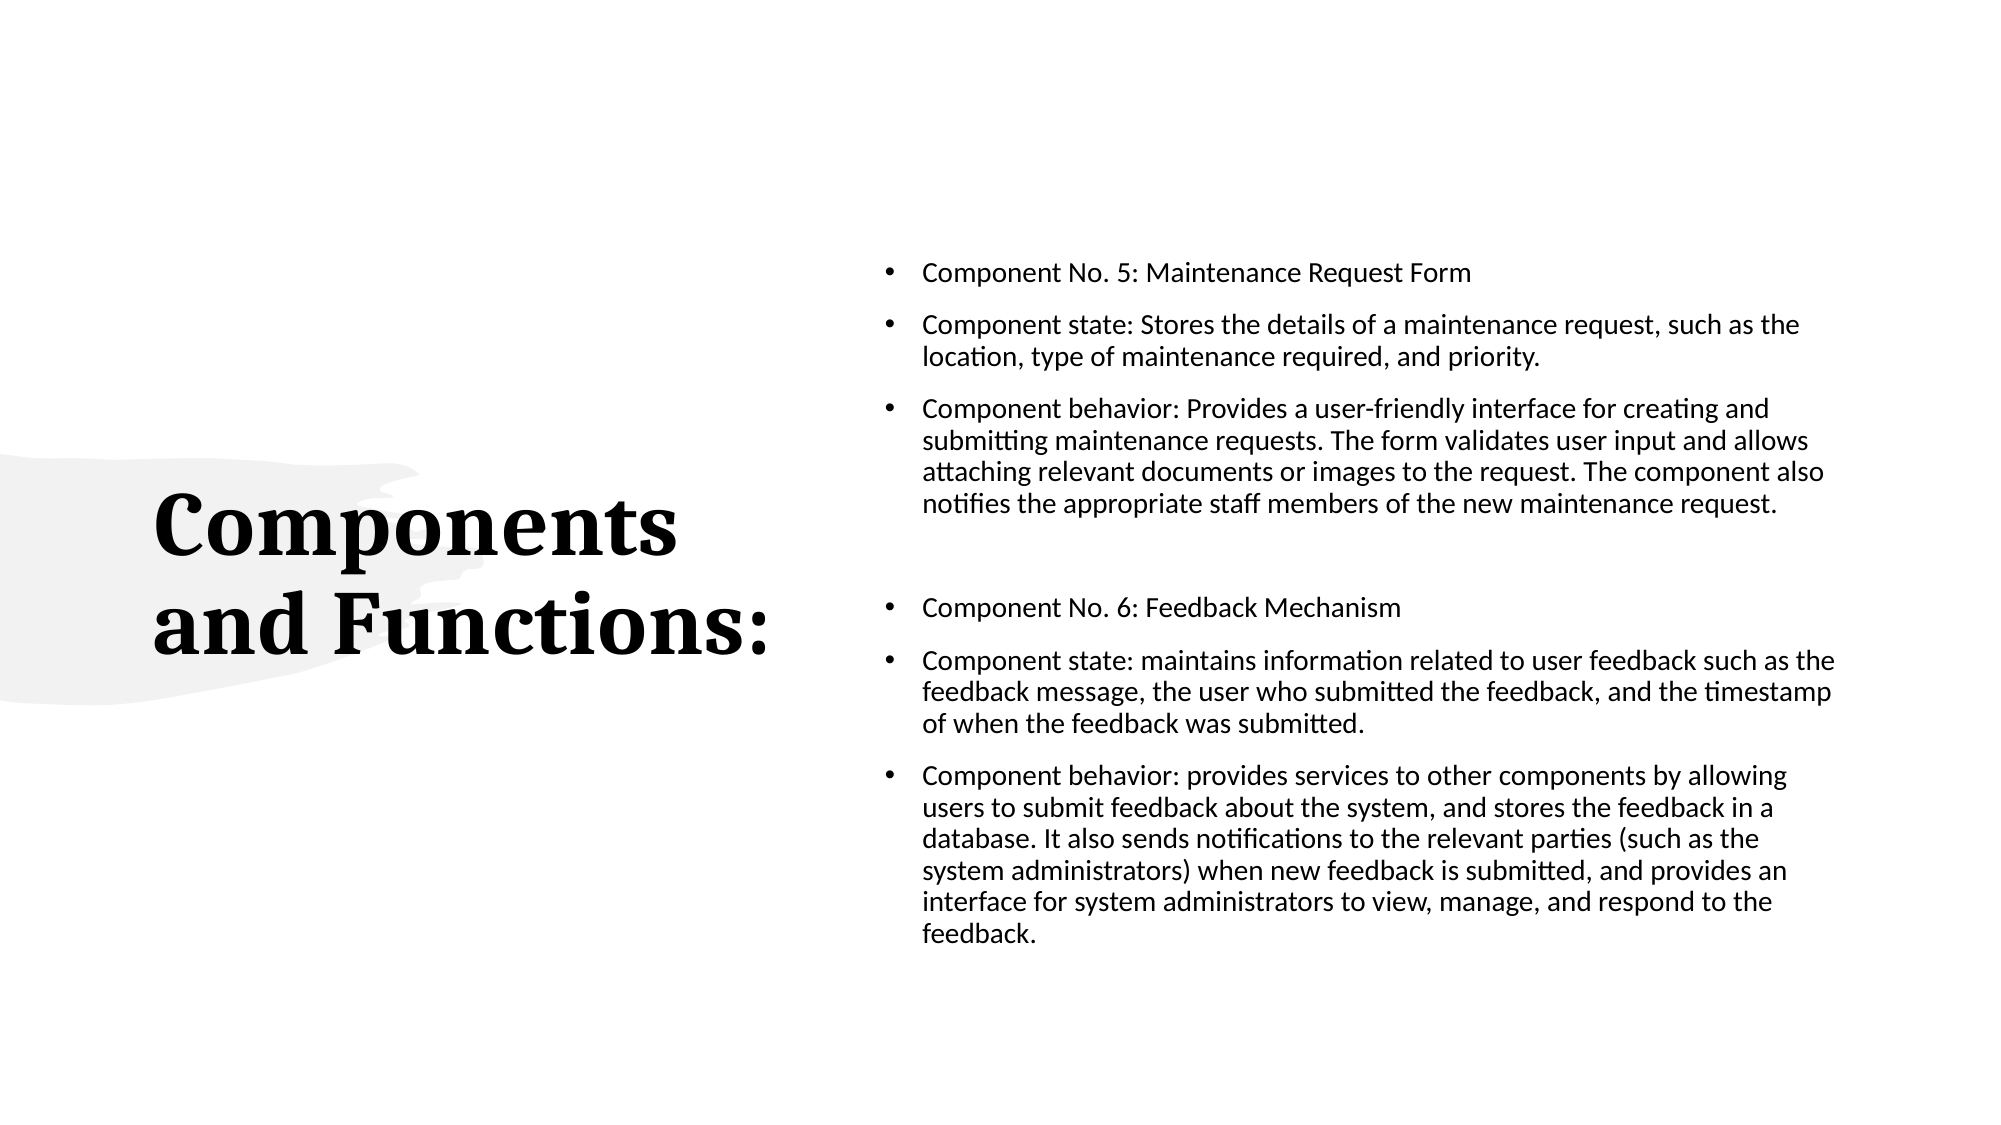

# Components and Functions:

Component No. 5: Maintenance Request Form
Component state: Stores the details of a maintenance request, such as the location, type of maintenance required, and priority.
Component behavior: Provides a user-friendly interface for creating and submitting maintenance requests. The form validates user input and allows attaching relevant documents or images to the request. The component also notifies the appropriate staff members of the new maintenance request.

Component No. 6: Feedback Mechanism
Component state: maintains information related to user feedback such as the feedback message, the user who submitted the feedback, and the timestamp of when the feedback was submitted.
Component behavior: provides services to other components by allowing users to submit feedback about the system, and stores the feedback in a database. It also sends notifications to the relevant parties (such as the system administrators) when new feedback is submitted, and provides an interface for system administrators to view, manage, and respond to the feedback.